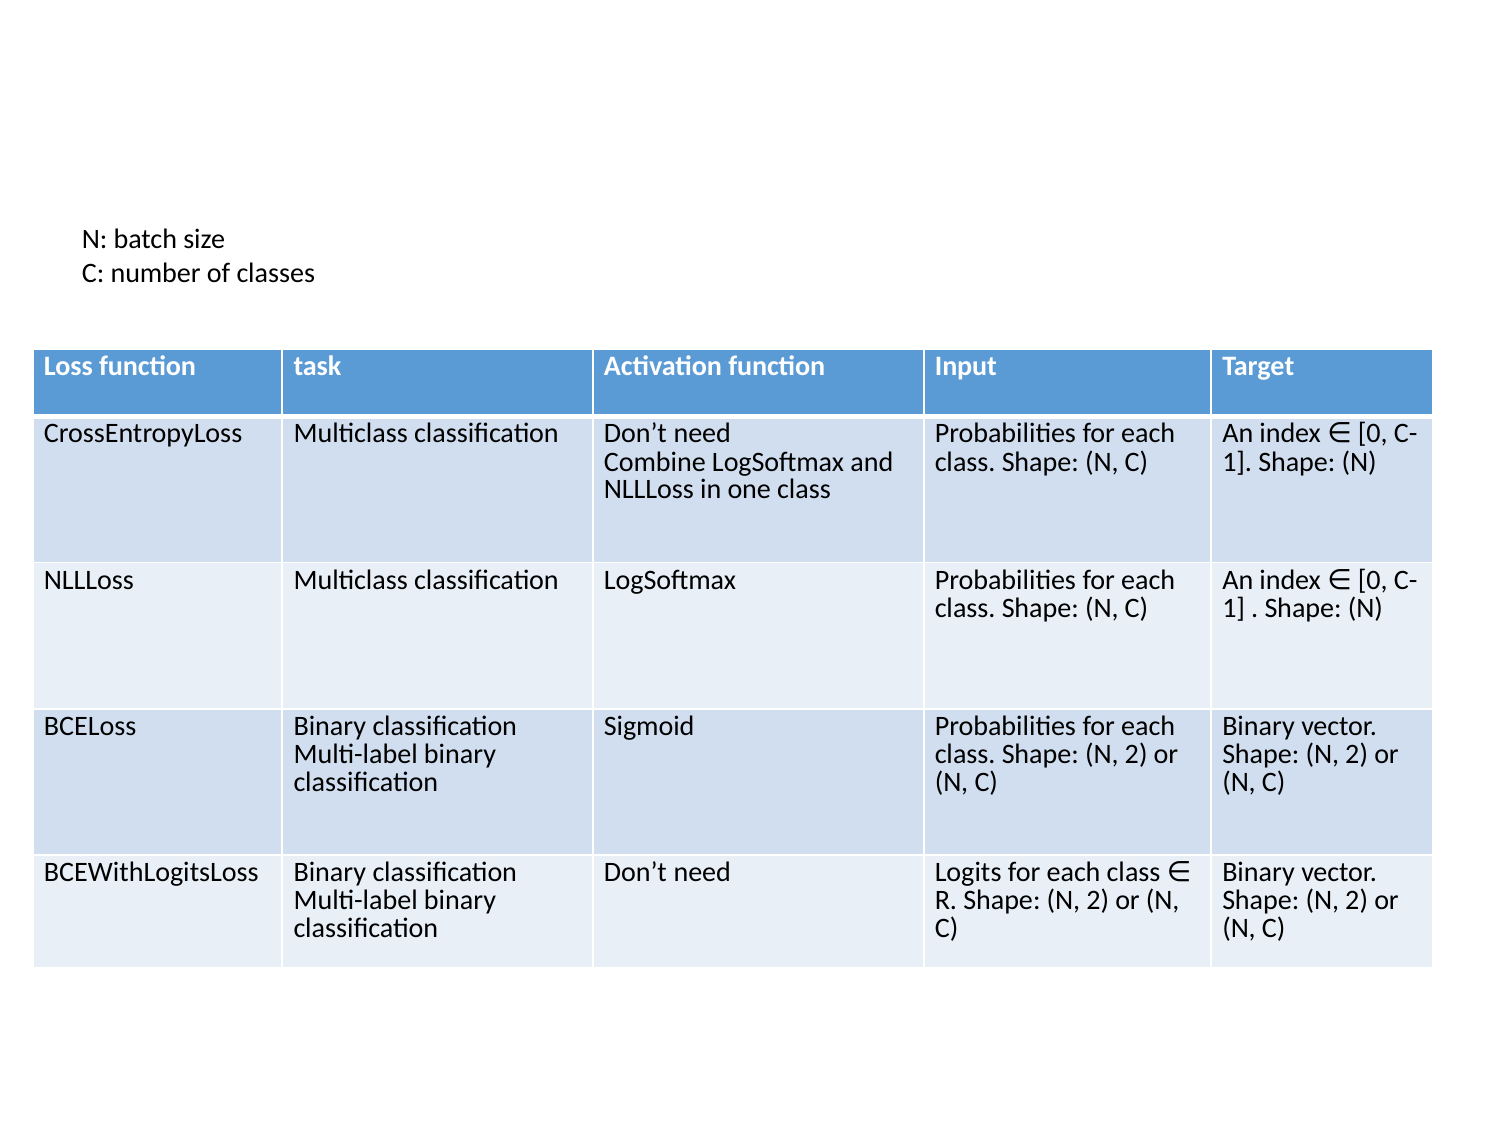

N: batch size
C: number of classes
| Loss function | task | Activation function | Input | Target |
| --- | --- | --- | --- | --- |
| CrossEntropyLoss | Multiclass classification | Don’t need Combine LogSoftmax and NLLLoss in one class | Probabilities for each class. Shape: (N, C) | An index ∈ [0, C-1]. Shape: (N) |
| NLLLoss | Multiclass classification | LogSoftmax | Probabilities for each class. Shape: (N, C) | An index ∈ [0, C-1] . Shape: (N) |
| BCELoss | Binary classification Multi-label binary classification | Sigmoid | Probabilities for each class. Shape: (N, 2) or (N, C) | Binary vector. Shape: (N, 2) or (N, C) |
| BCEWithLogitsLoss | Binary classification Multi-label binary classification | Don’t need | Logits for each class ∈ R. Shape: (N, 2) or (N, C) | Binary vector. Shape: (N, 2) or (N, C) |